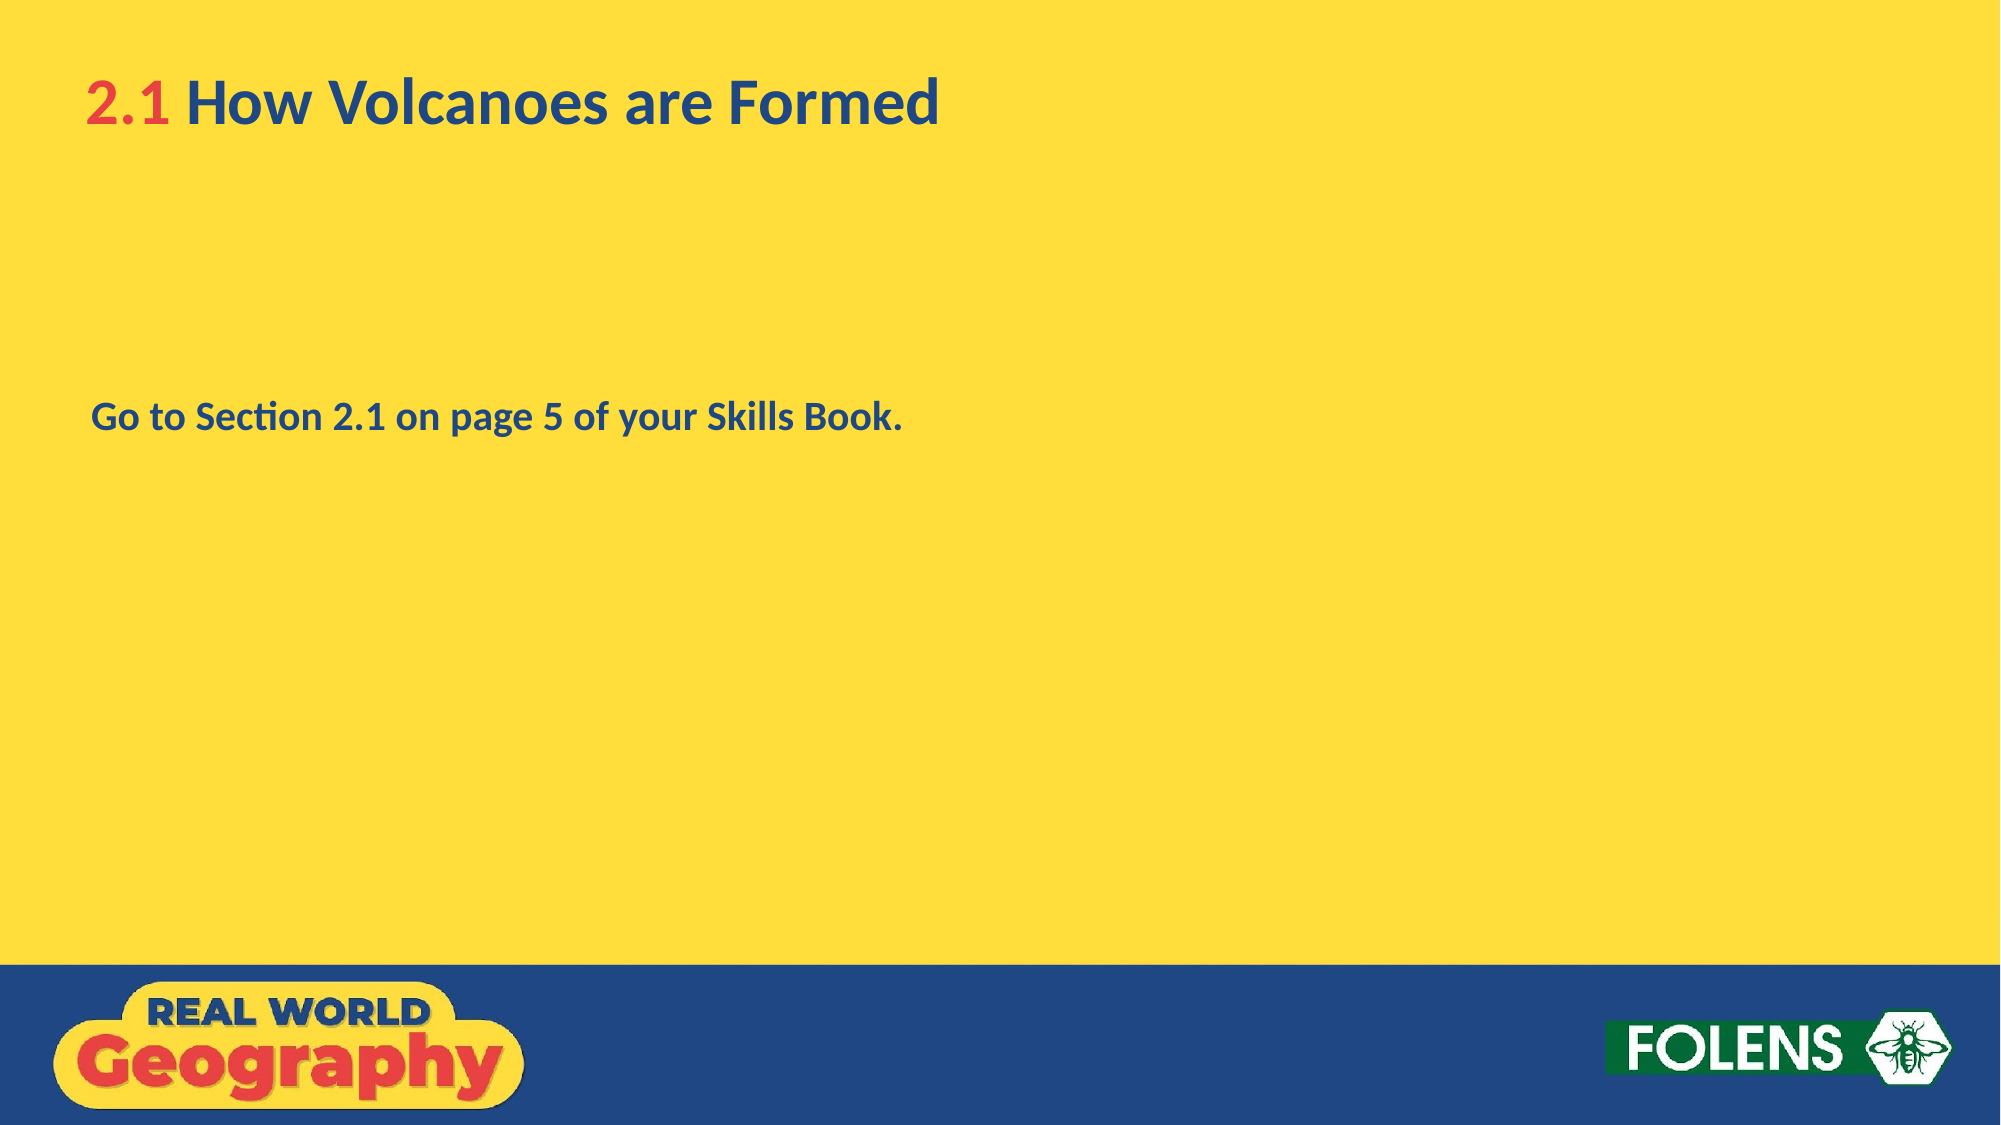

2.1 How Volcanoes are Formed
Go to Section 2.1 on page 5 of your Skills Book.